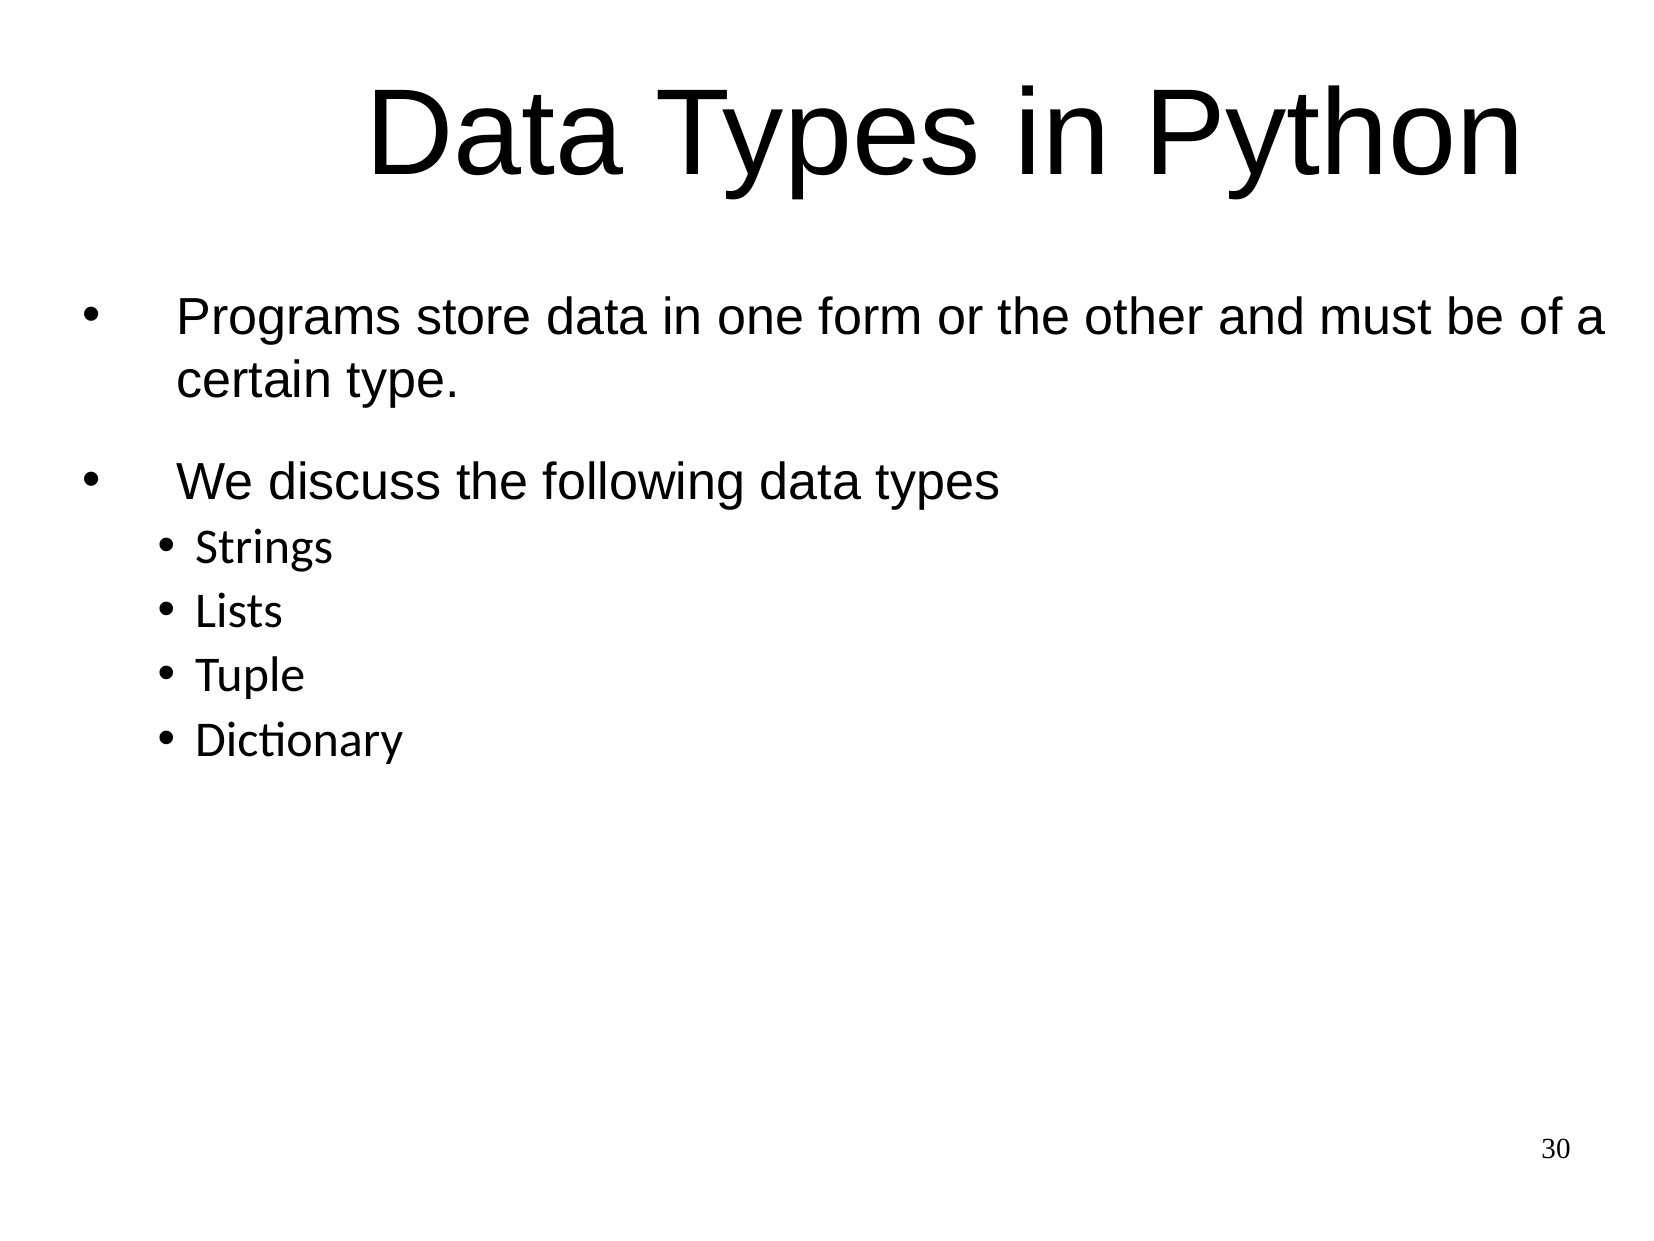

# Data Types in Python
Programs store data in one form or the other and must be of a certain type.
We discuss the following data types
Strings
Lists
Tuple
Dictionary

30